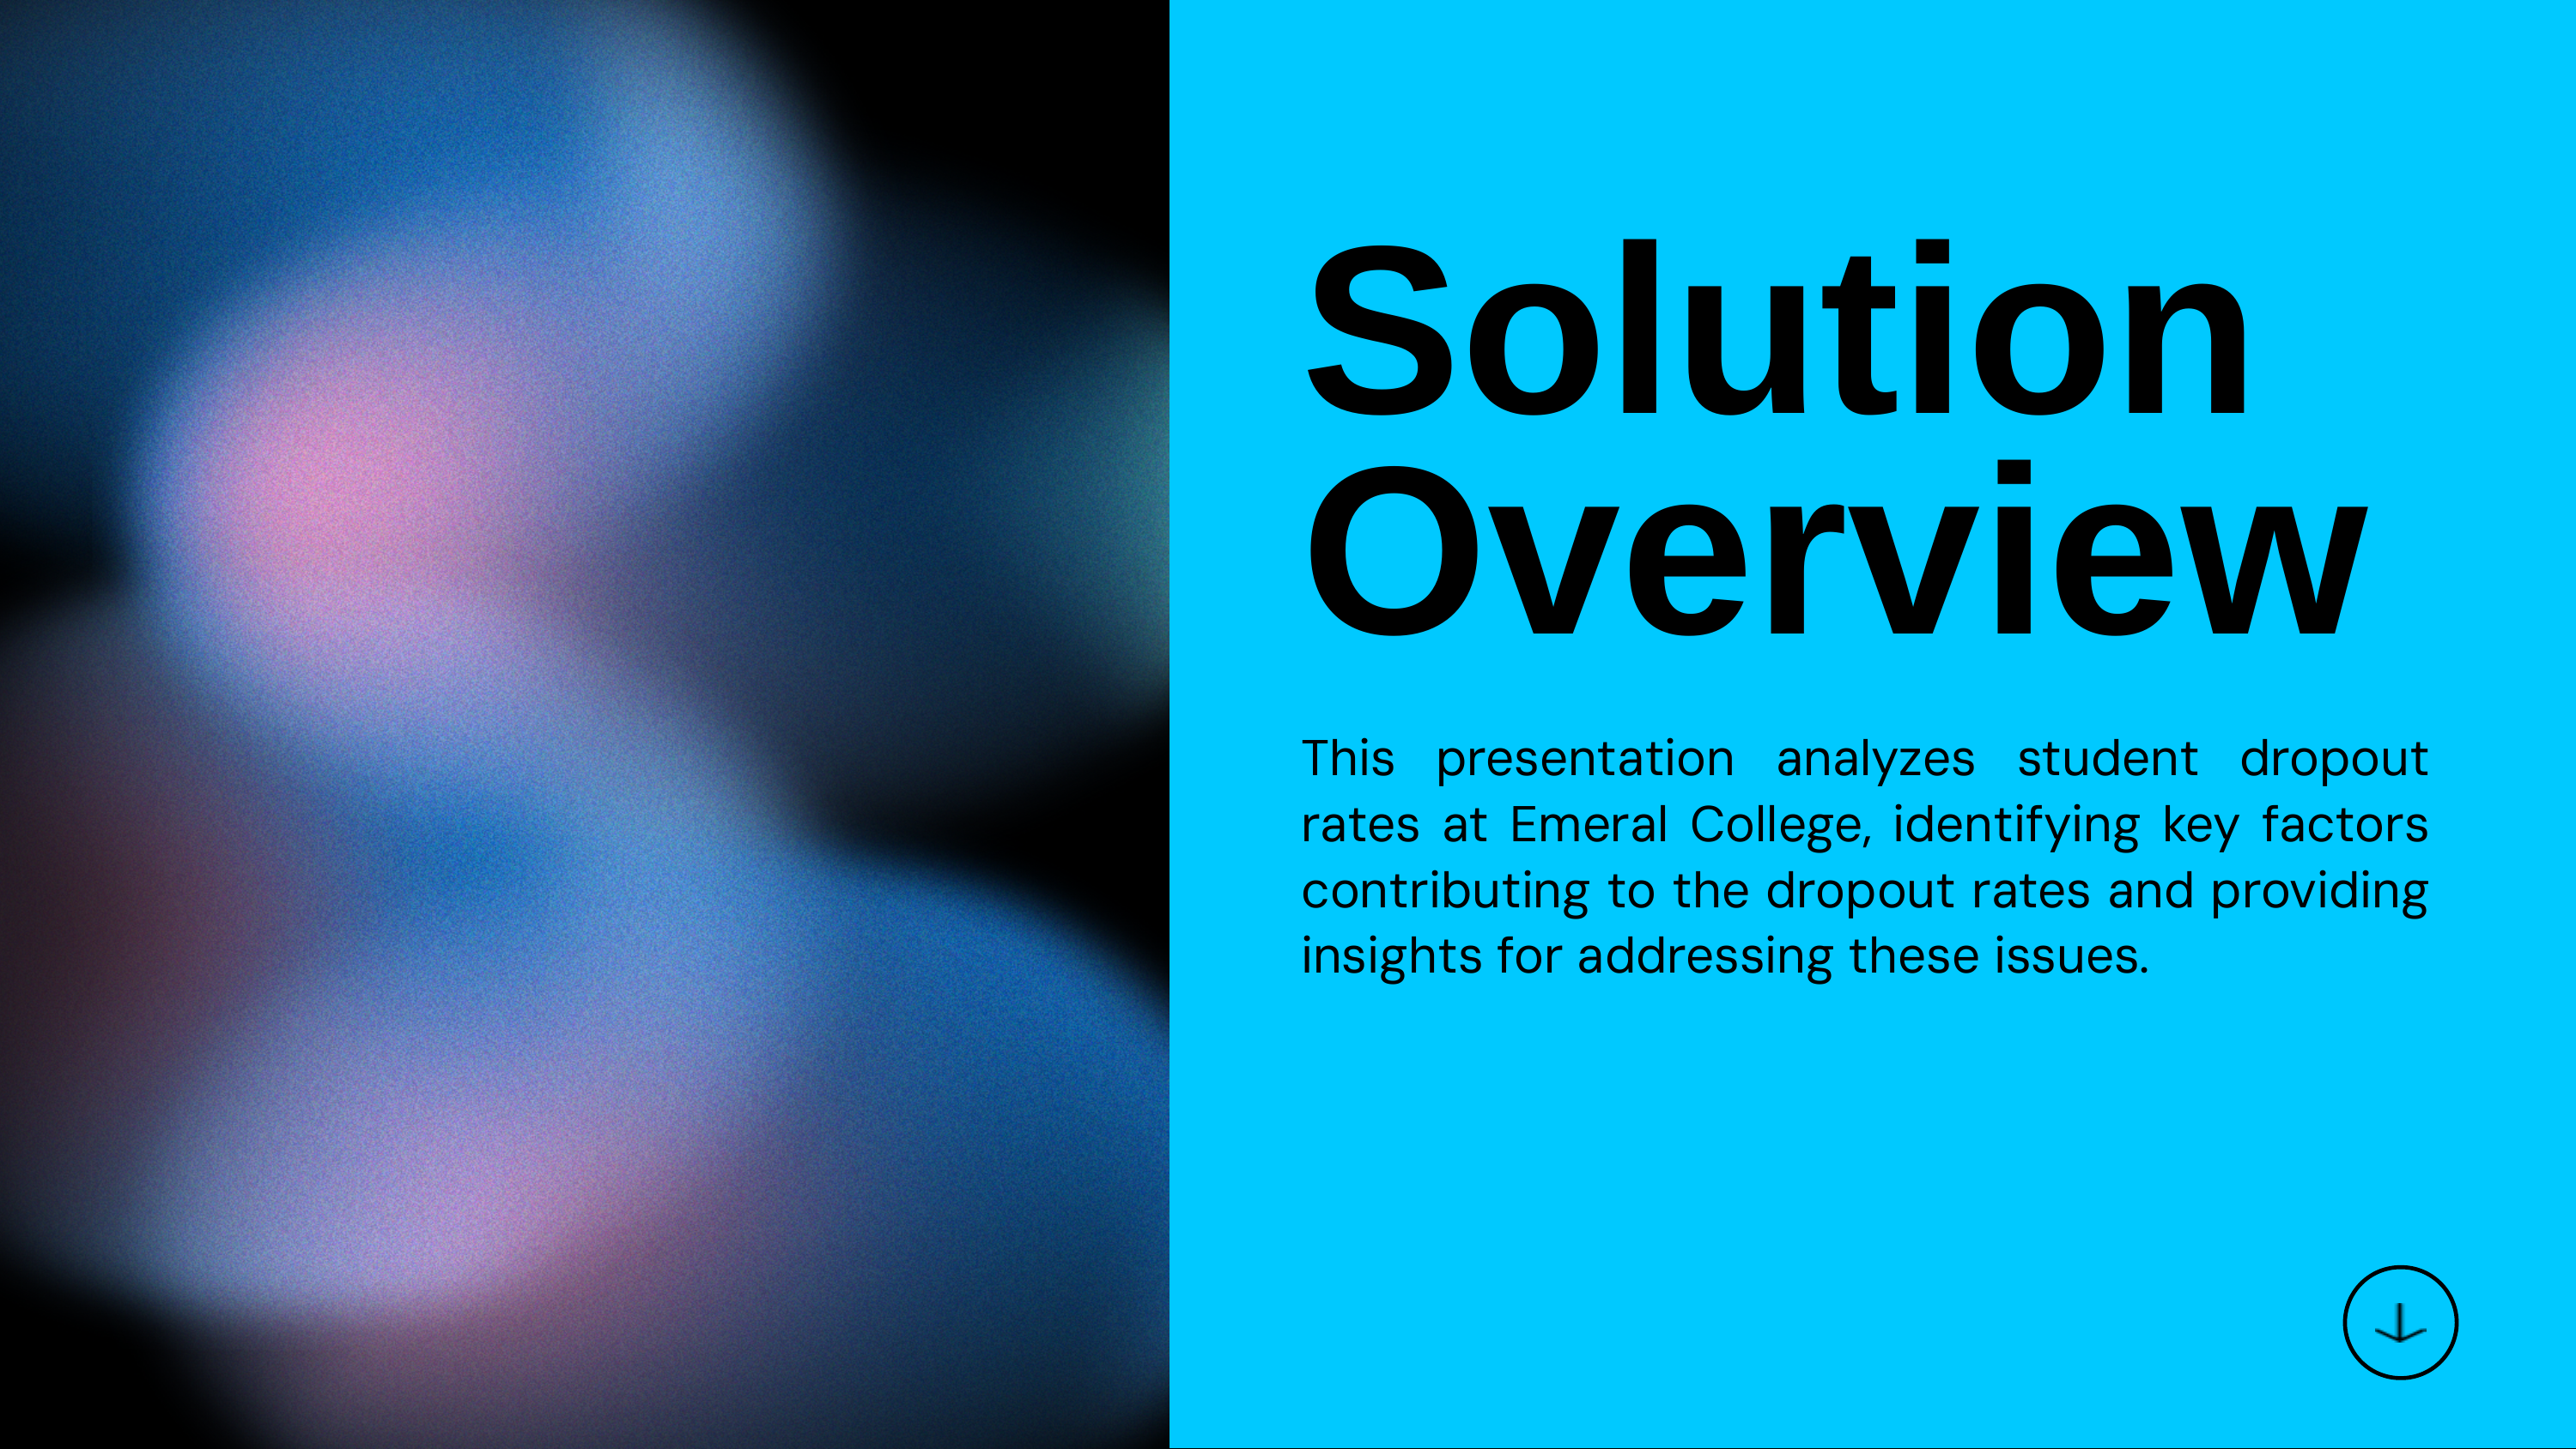

Solution Overview
This presentation analyzes student dropout rates at Emeral College, identifying key factors contributing to the dropout rates and providing insights for addressing these issues.